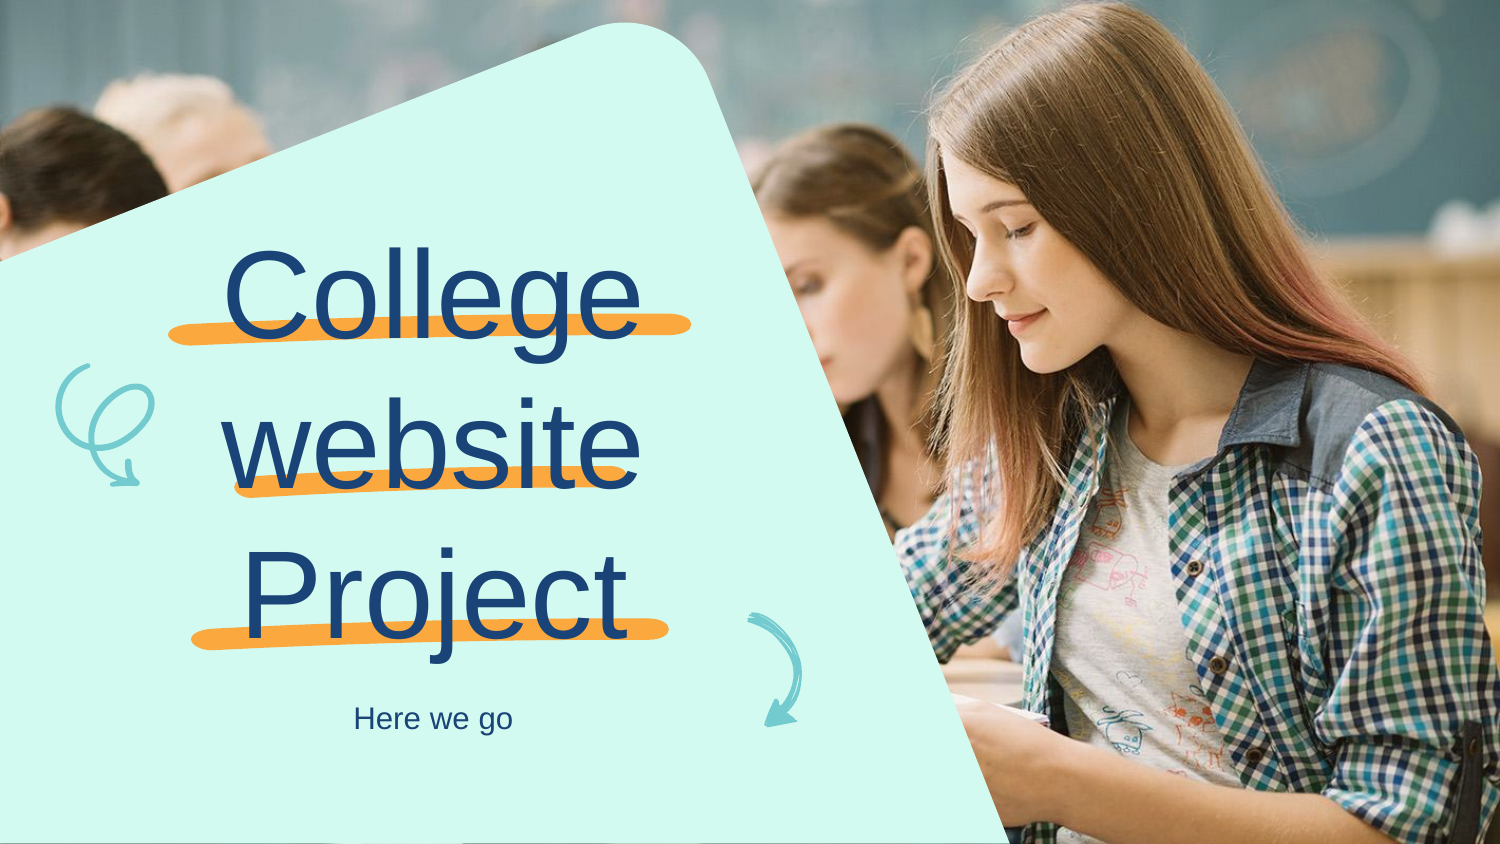

# College website Project

Here we go